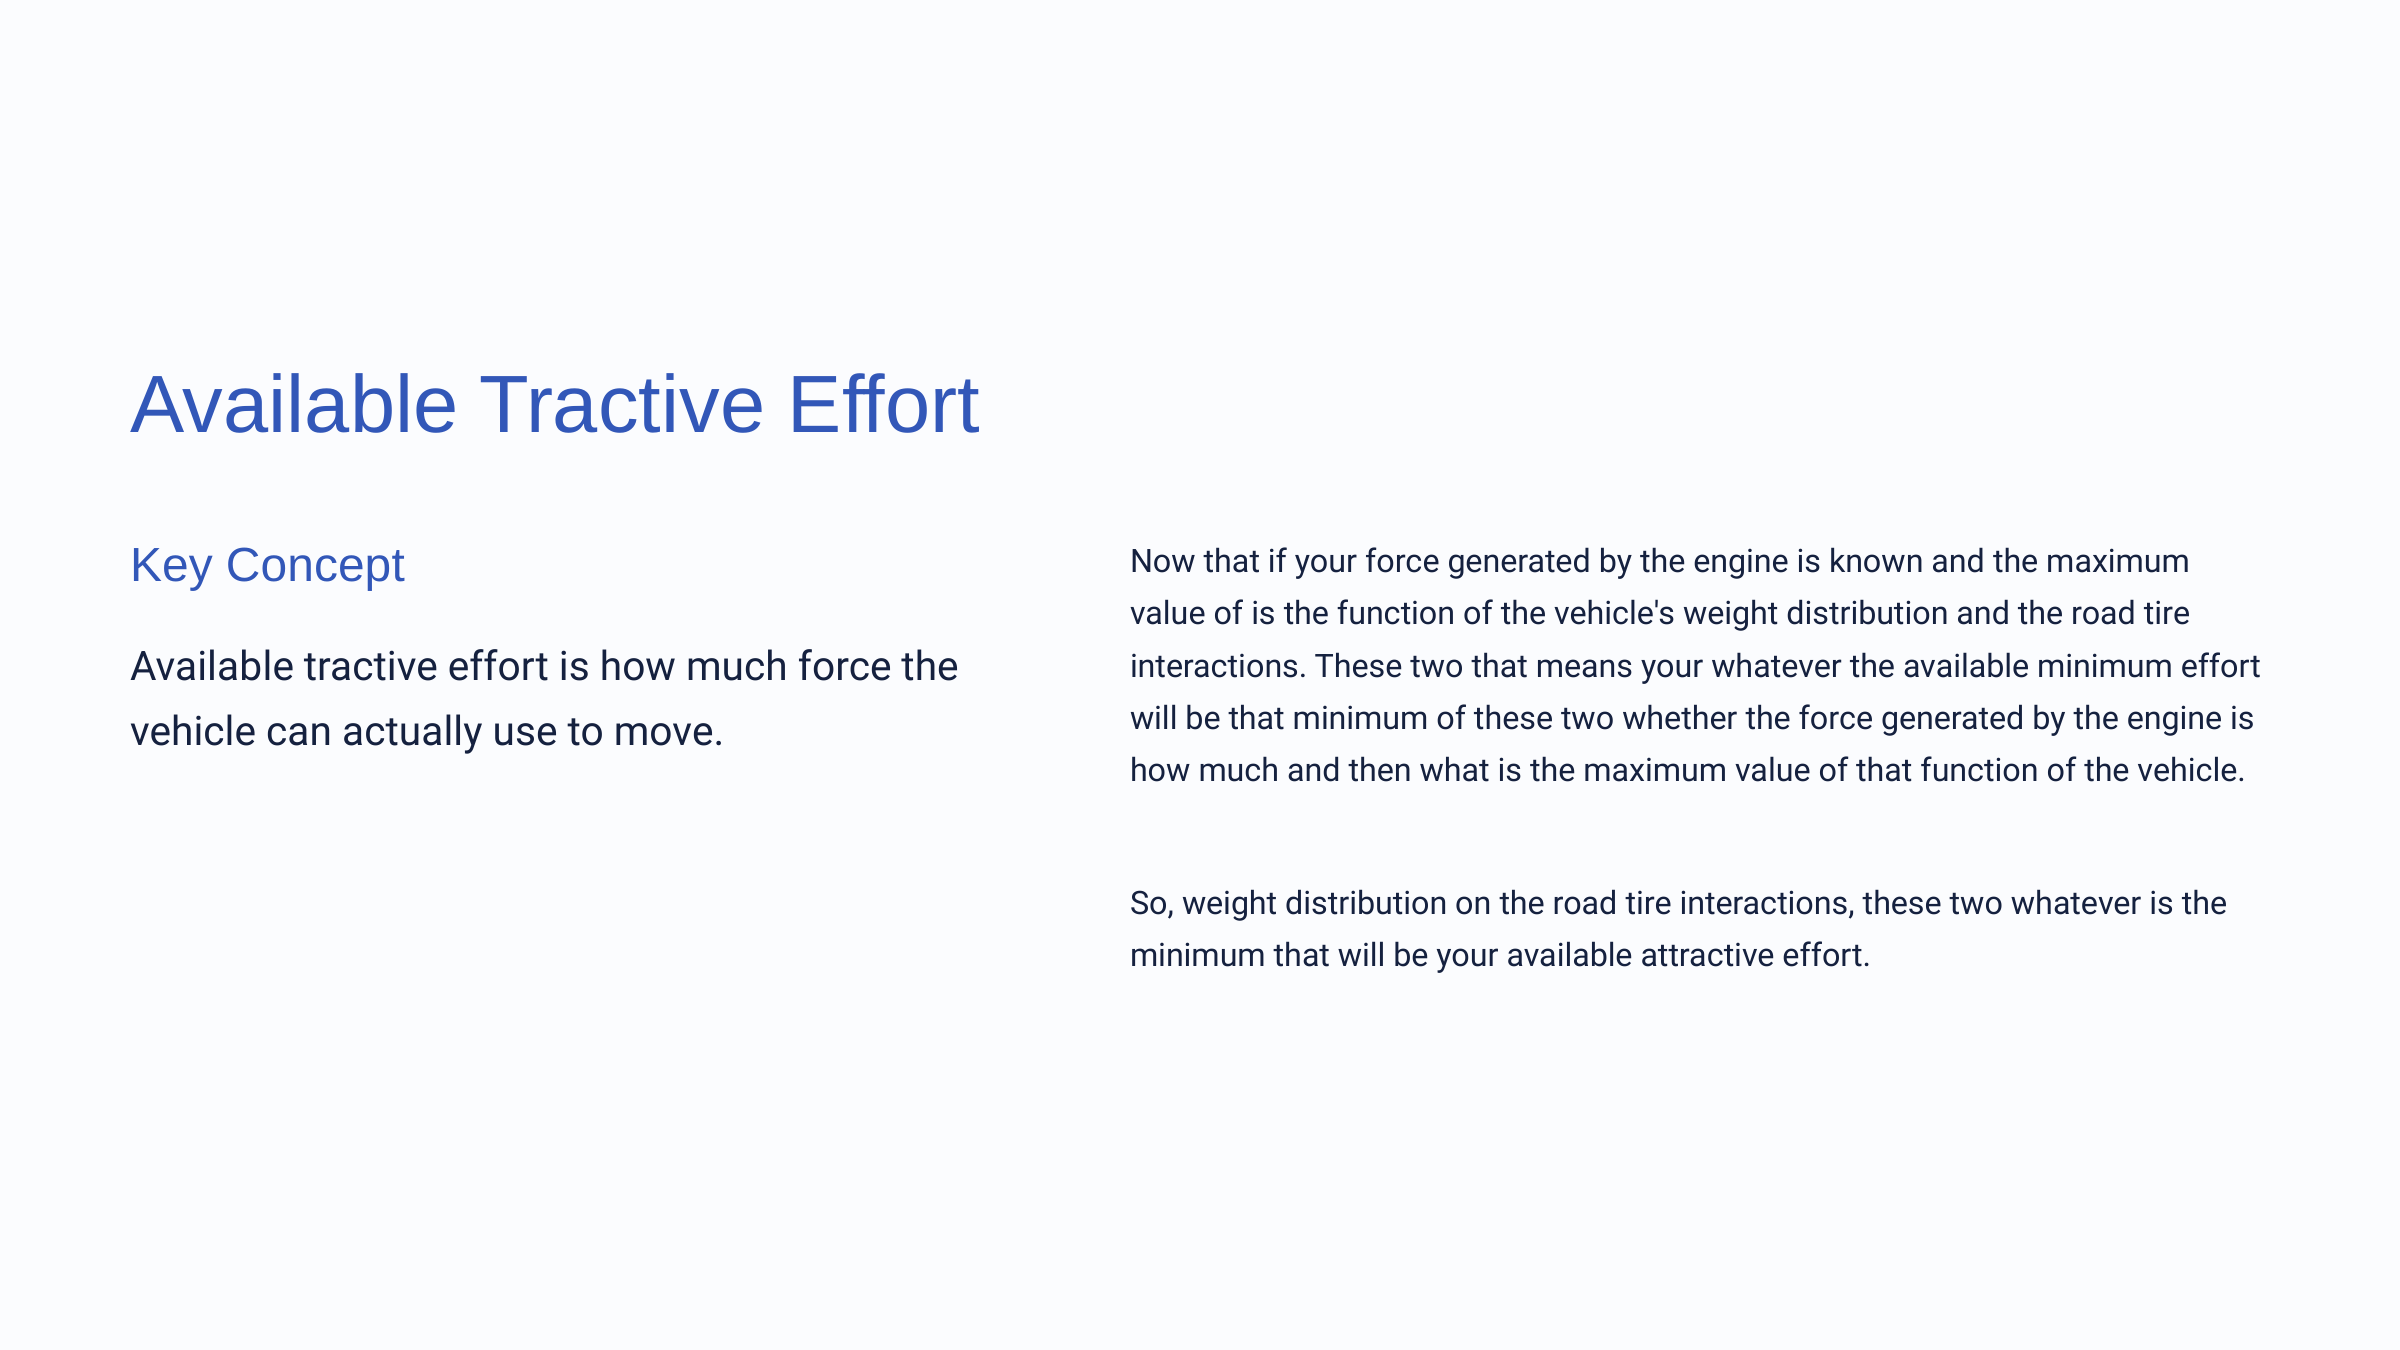

Available Tractive Effort
Now that if your force generated by the engine is known and the maximum value of is the function of the vehicle's weight distribution and the road tire interactions. These two that means your whatever the available minimum effort will be that minimum of these two whether the force generated by the engine is how much and then what is the maximum value of that function of the vehicle.
Key Concept
Available tractive effort is how much force the vehicle can actually use to move.
So, weight distribution on the road tire interactions, these two whatever is the minimum that will be your available attractive effort.